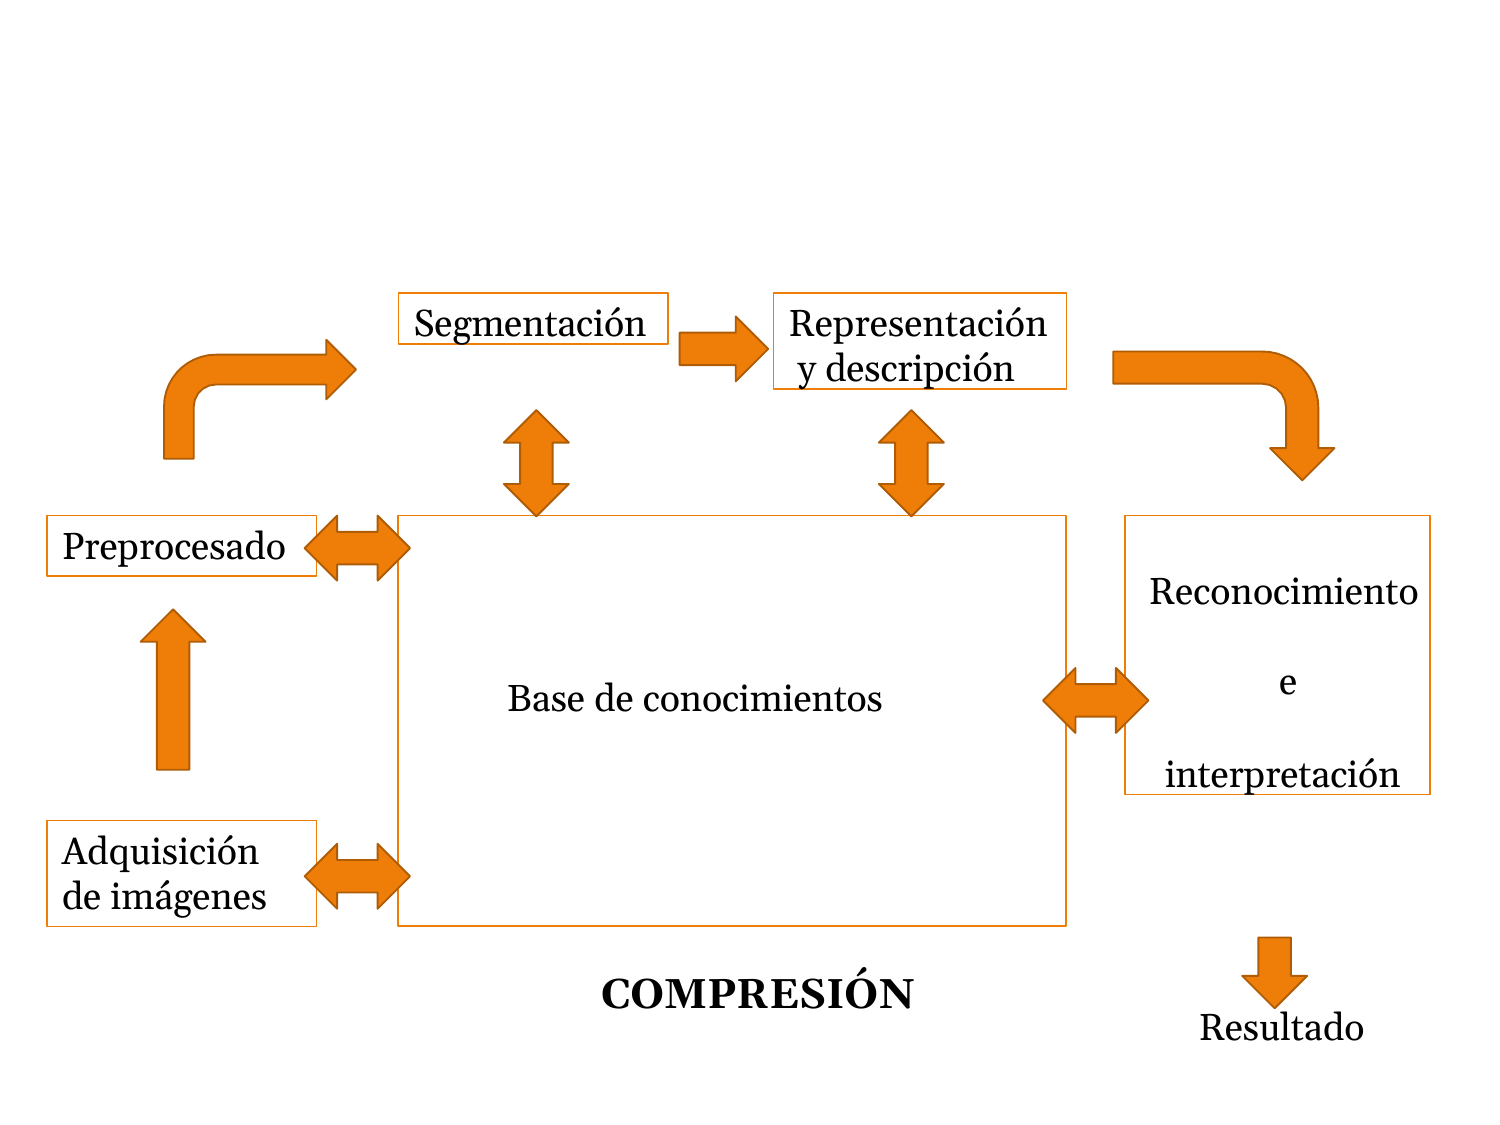

Segmentación
Representación  y descripción

Reconocimiento  e

interpretación

Preprocesado

Base de conocimientos

Adquisición  de imágenes

COMPRESIÓN
Resultado